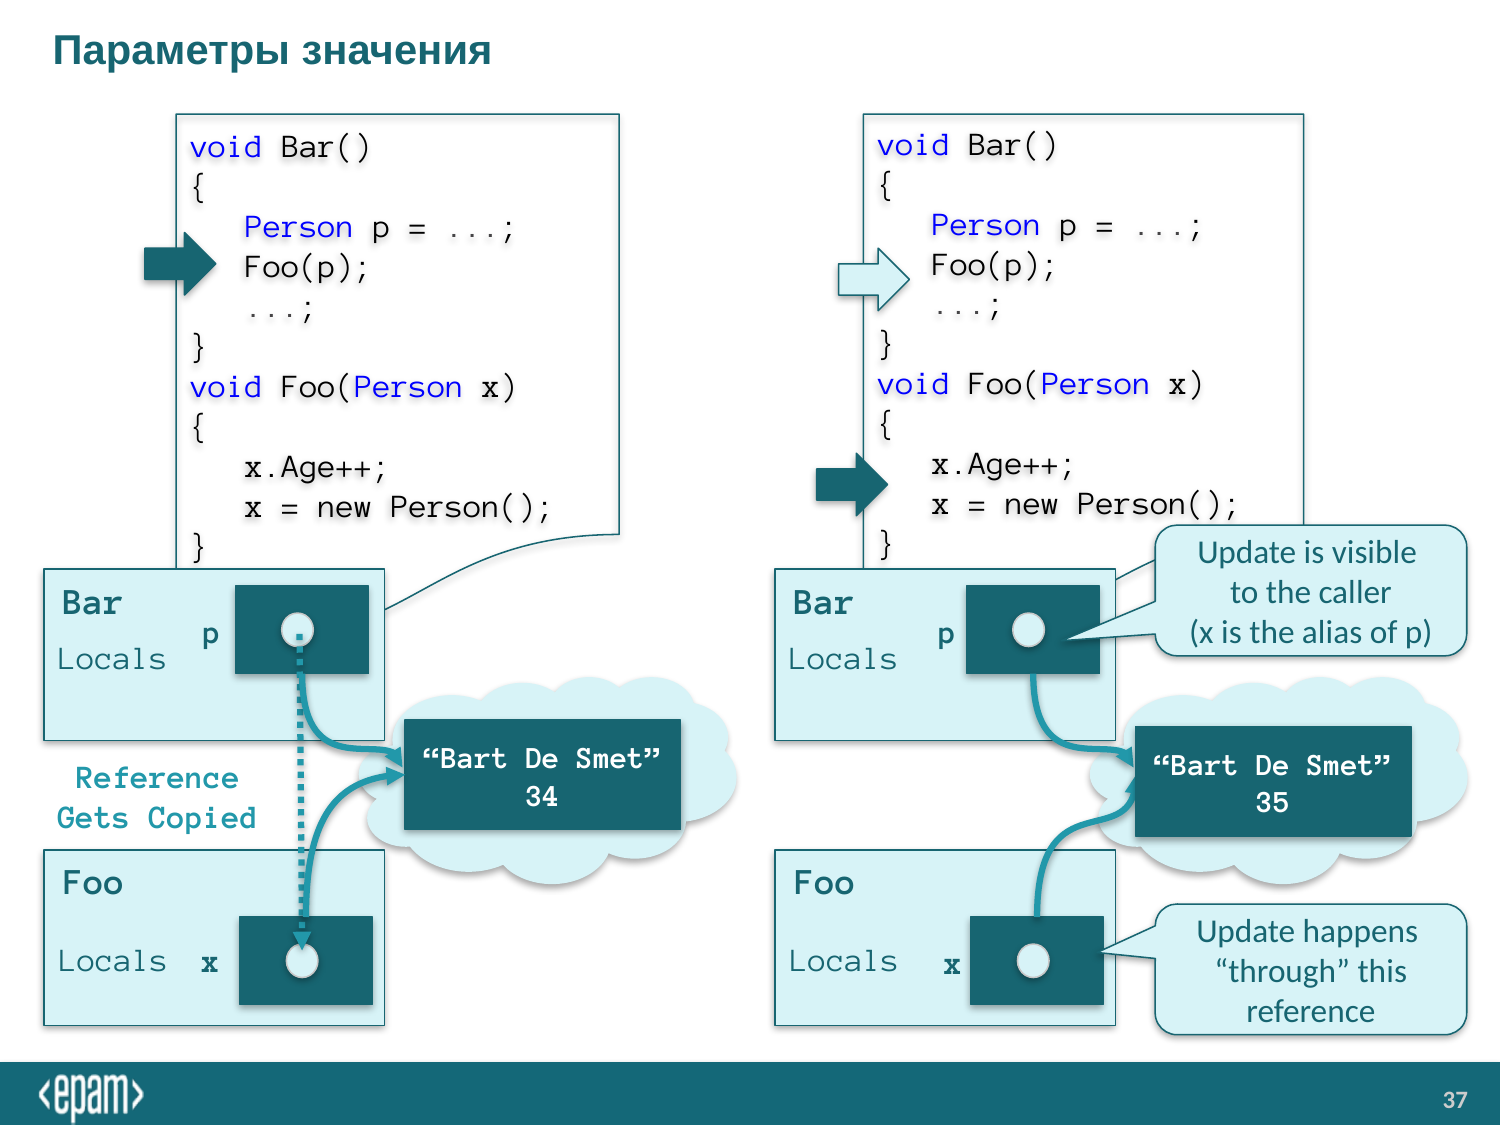

# Параметры значения

void Bar()
{
   Person p = ...;
   Foo(p);
   ...;
}
void Foo(Person x)
{
   x.Age++;
   x = new Person();
}

void Bar()
{
   Person p = ...;
   Foo(p);
   ...;
}
void Foo(Person x)
{
   x.Age++;
   x = new Person();
}
}

Update is visible
to the caller
(x is the alias of p)

Bar
5
p
Locals

Foo
5
Locals
x

“Bart De Smet” 34

Reference
Gets Copied

Bar
5
p
Locals

Foo
5
Locals
x

“Bart De Smet” 35
Update happens  “through” this reference